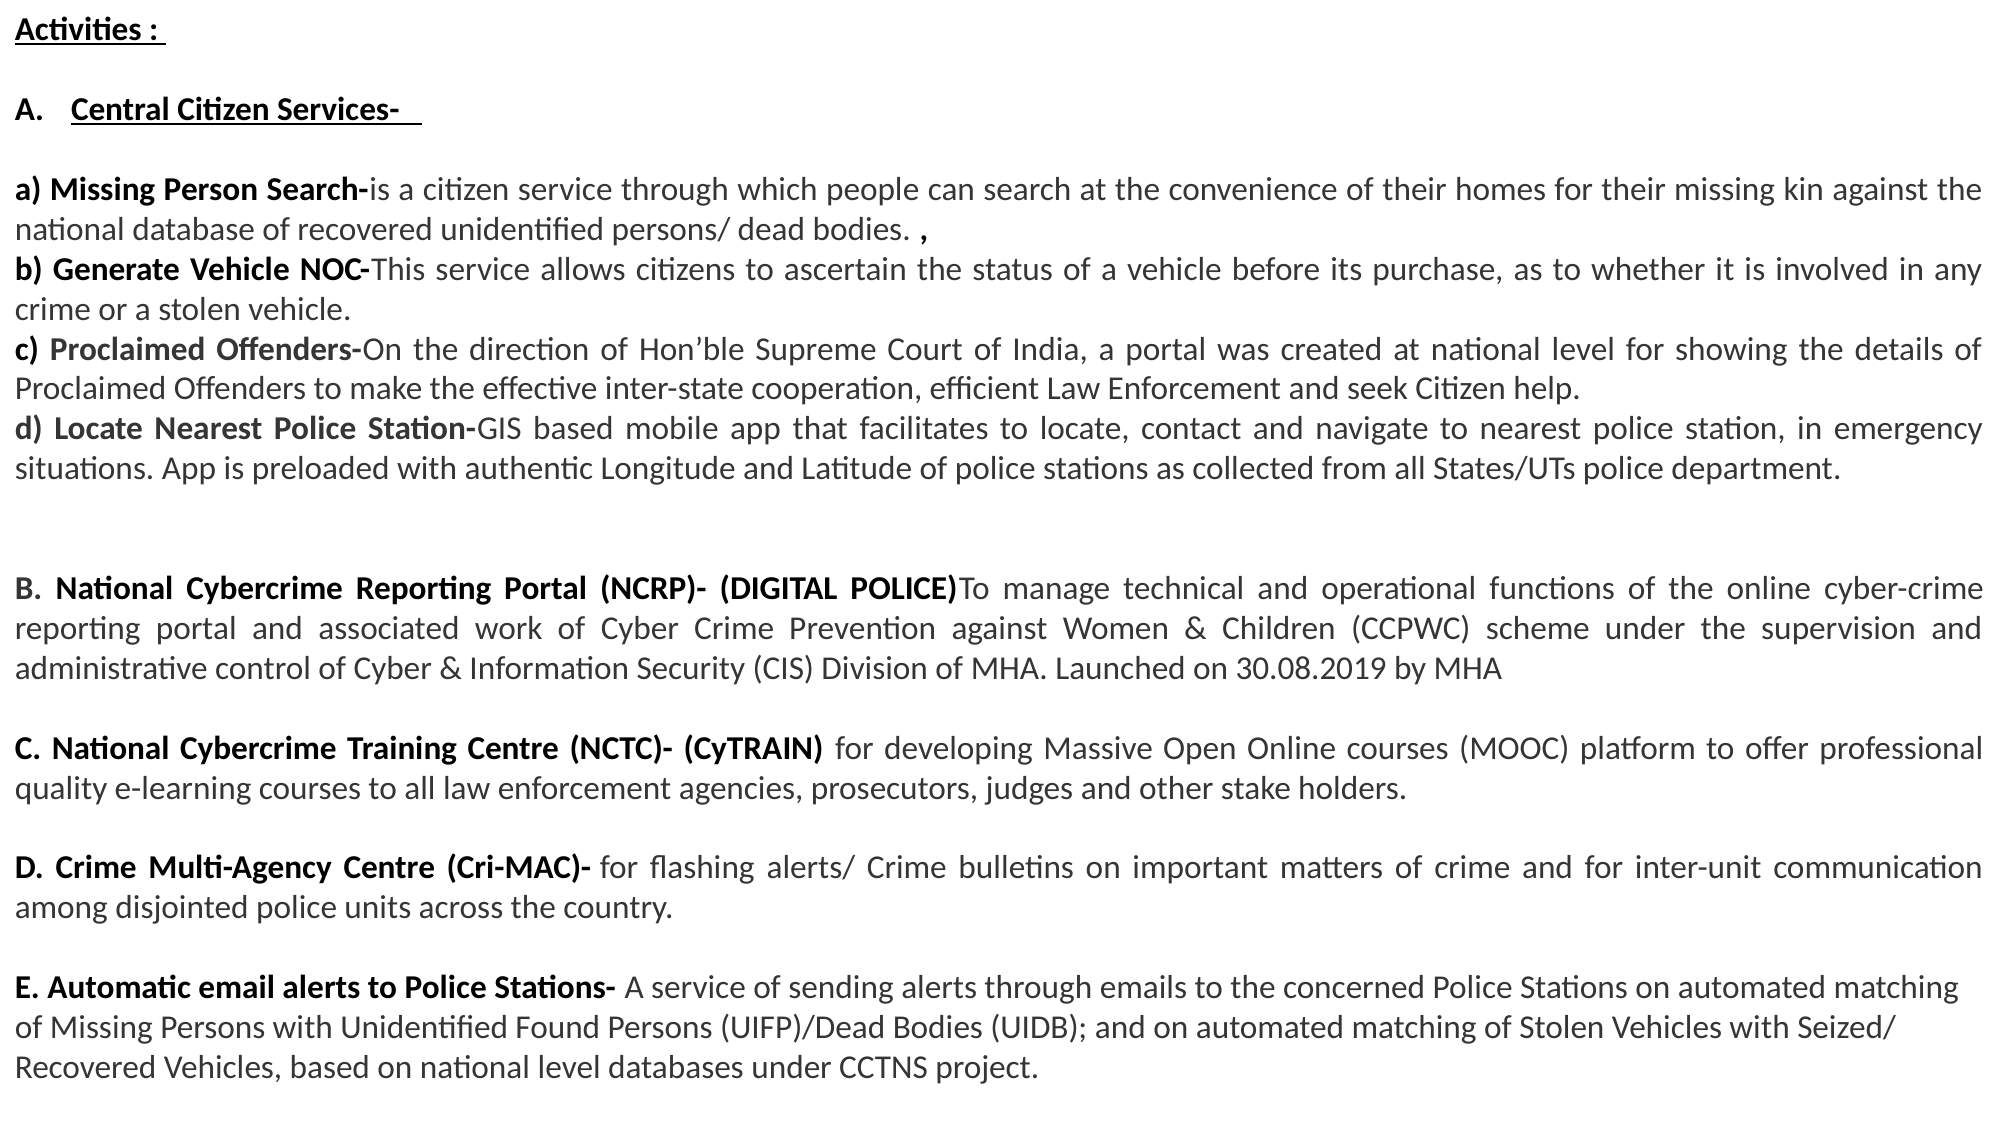

Activities :

Central Citizen Services-

a) Missing Person Search-is a citizen service through which people can search at the convenience of their homes for their missing kin against the national database of recovered unidentified persons/ dead bodies. ,
b) Generate Vehicle NOC-This service allows citizens to ascertain the status of a vehicle before its purchase, as to whether it is involved in any crime or a stolen vehicle.
c) Proclaimed Offenders-On the direction of Hon’ble Supreme Court of India, a portal was created at national level for showing the details of Proclaimed Offenders to make the effective inter-state cooperation, efficient Law Enforcement and seek Citizen help.
d) Locate Nearest Police Station-GIS based mobile app that facilitates to locate, contact and navigate to nearest police station, in emergency situations. App is preloaded with authentic Longitude and Latitude of police stations as collected from all States/UTs police department.

B. National Cybercrime Reporting Portal (NCRP)- (DIGITAL POLICE)To manage technical and operational functions of the online cyber-crime reporting portal and associated work of Cyber Crime Prevention against Women & Children (CCPWC) scheme under the supervision and administrative control of Cyber & Information Security (CIS) Division of MHA. Launched on 30.08.2019 by MHA

C. National Cybercrime Training Centre (NCTC)- (CyTRAIN) for developing Massive Open Online courses (MOOC) platform to offer professional quality e-learning courses to all law enforcement agencies, prosecutors, judges and other stake holders.

D. Crime Multi-Agency Centre (Cri-MAC)- for flashing alerts/ Crime bulletins on important matters of crime and for inter-unit communication among disjointed police units across the country.

E. Automatic email alerts to Police Stations- A service of sending alerts through emails to the concerned Police Stations on automated matching of Missing Persons with Unidentified Found Persons (UIFP)/Dead Bodies (UIDB); and on automated matching of Stolen Vehicles with Seized/ Recovered Vehicles, based on national level databases under CCTNS project.